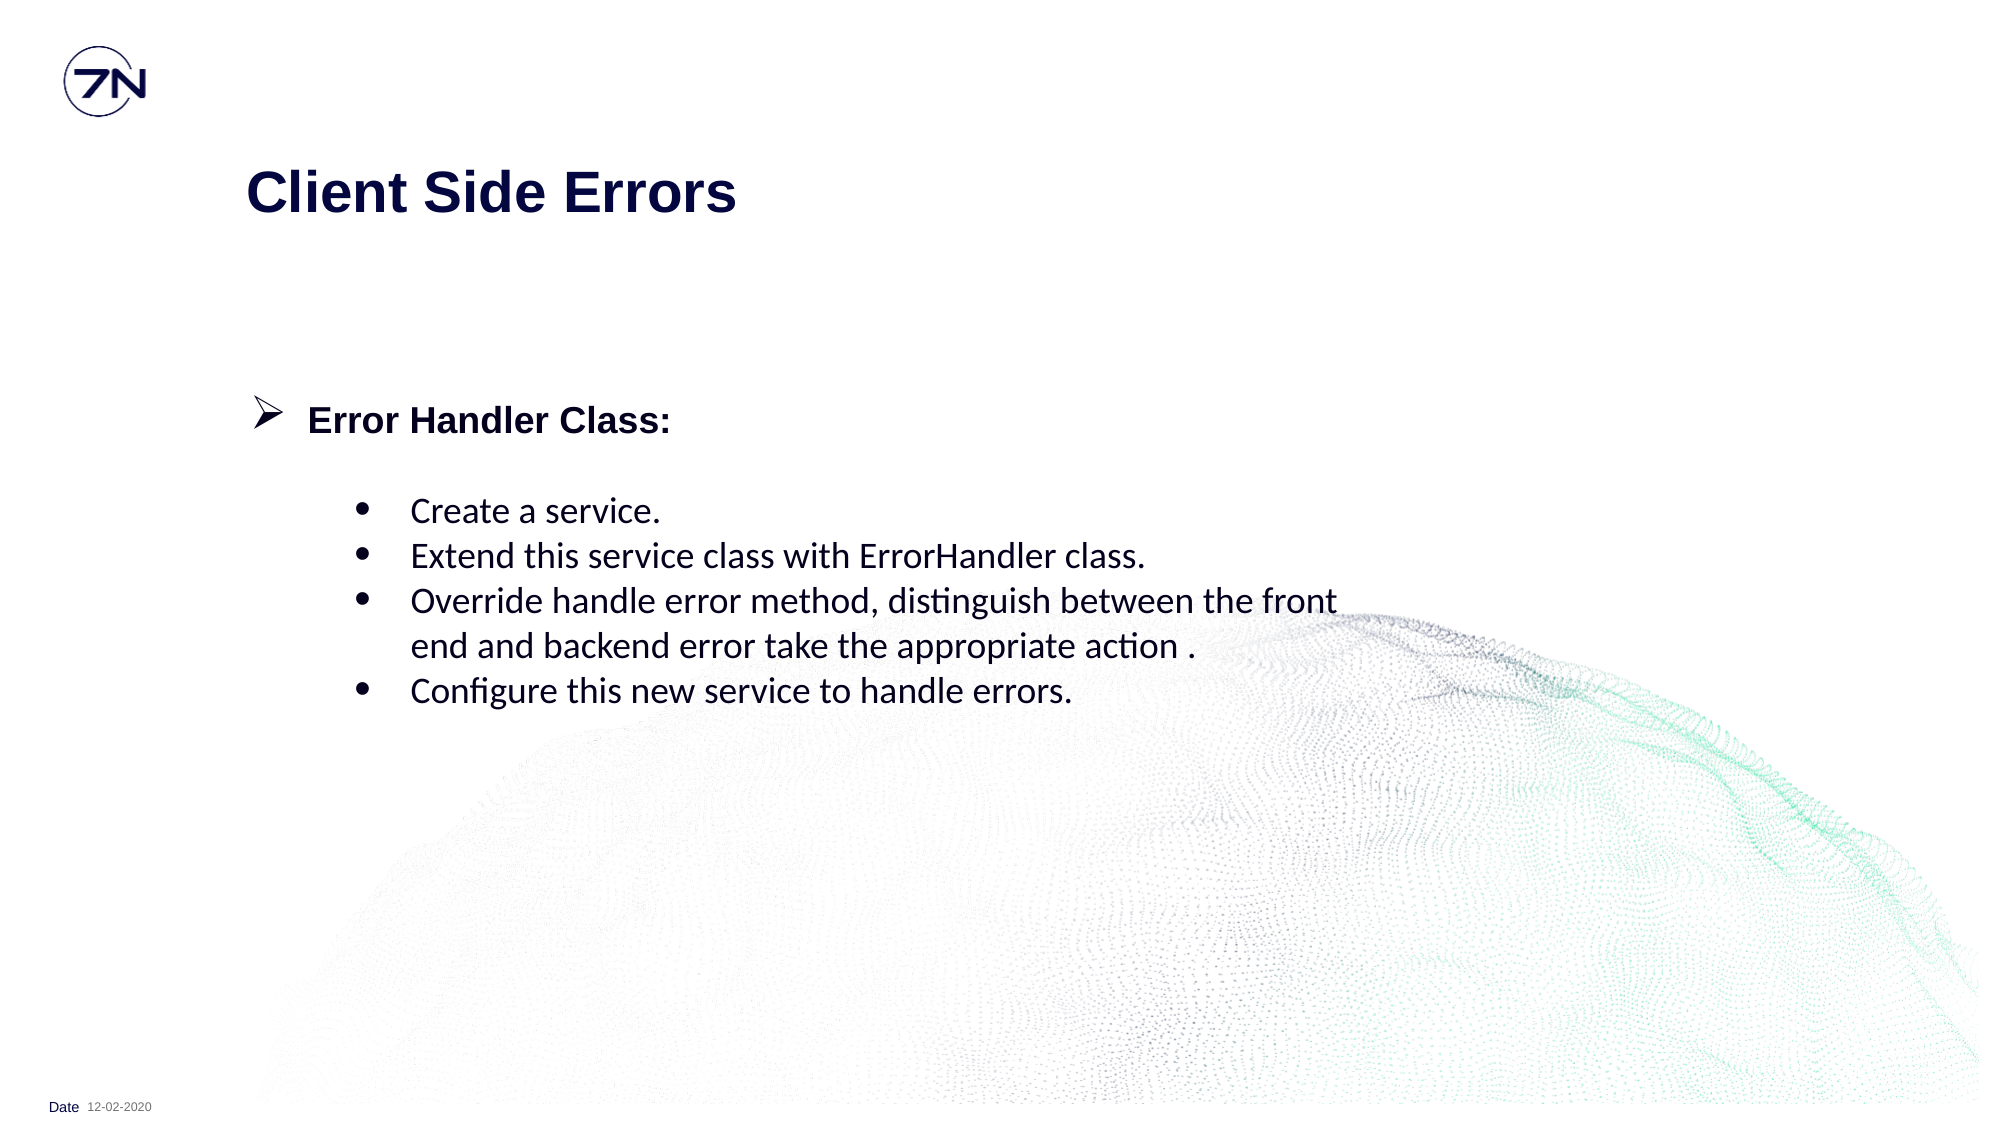

Client Side Errors

 Error Handler Class:

Create a service.
Extend this service class with ErrorHandler class.
Override handle error method, distinguish between the front end and backend error take the appropriate action .
Configure this new service to handle errors.